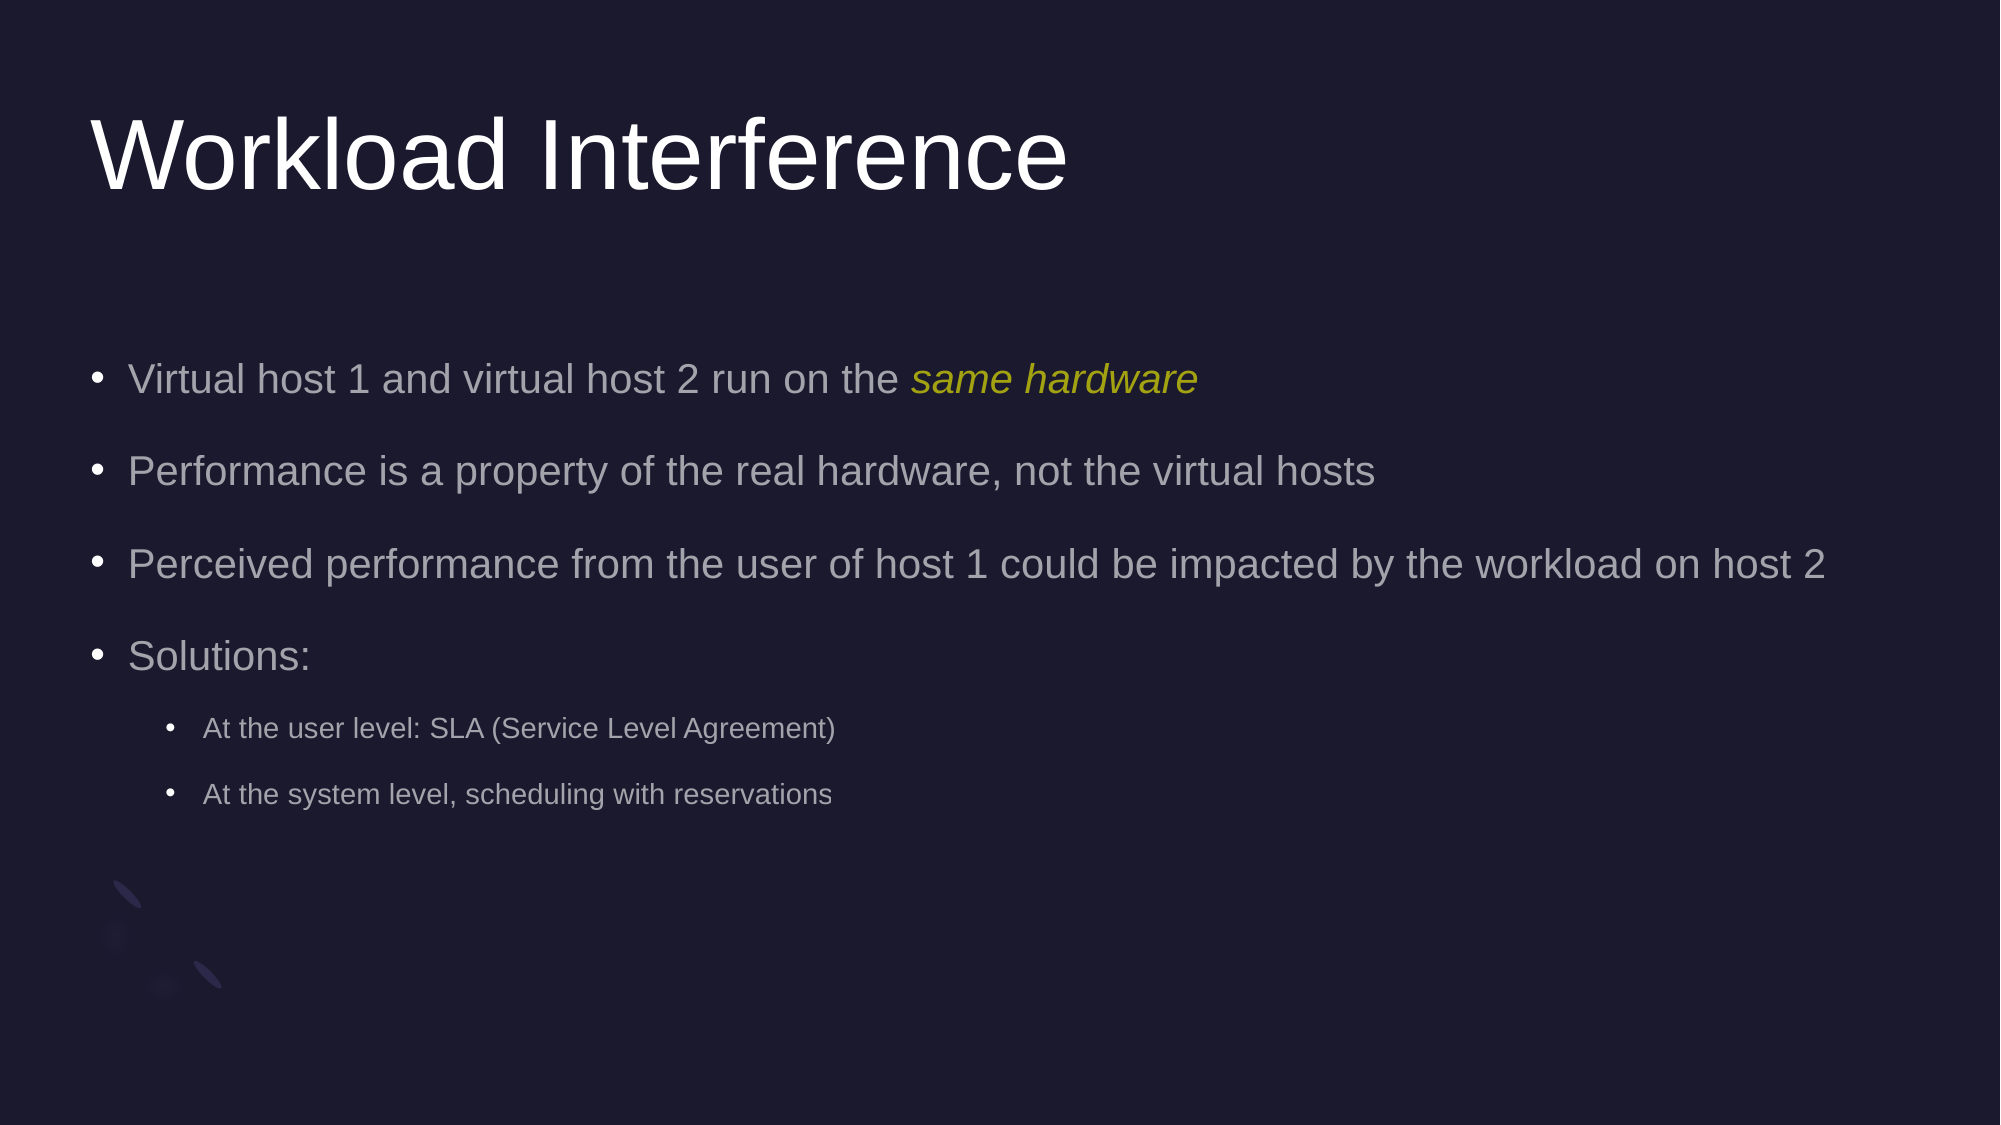

# Workload Interference
Virtual host 1 and virtual host 2 run on the same hardware
Performance is a property of the real hardware, not the virtual hosts
Perceived performance from the user of host 1 could be impacted by the workload on host 2
Solutions:
At the user level: SLA (Service Level Agreement)
At the system level, scheduling with reservations